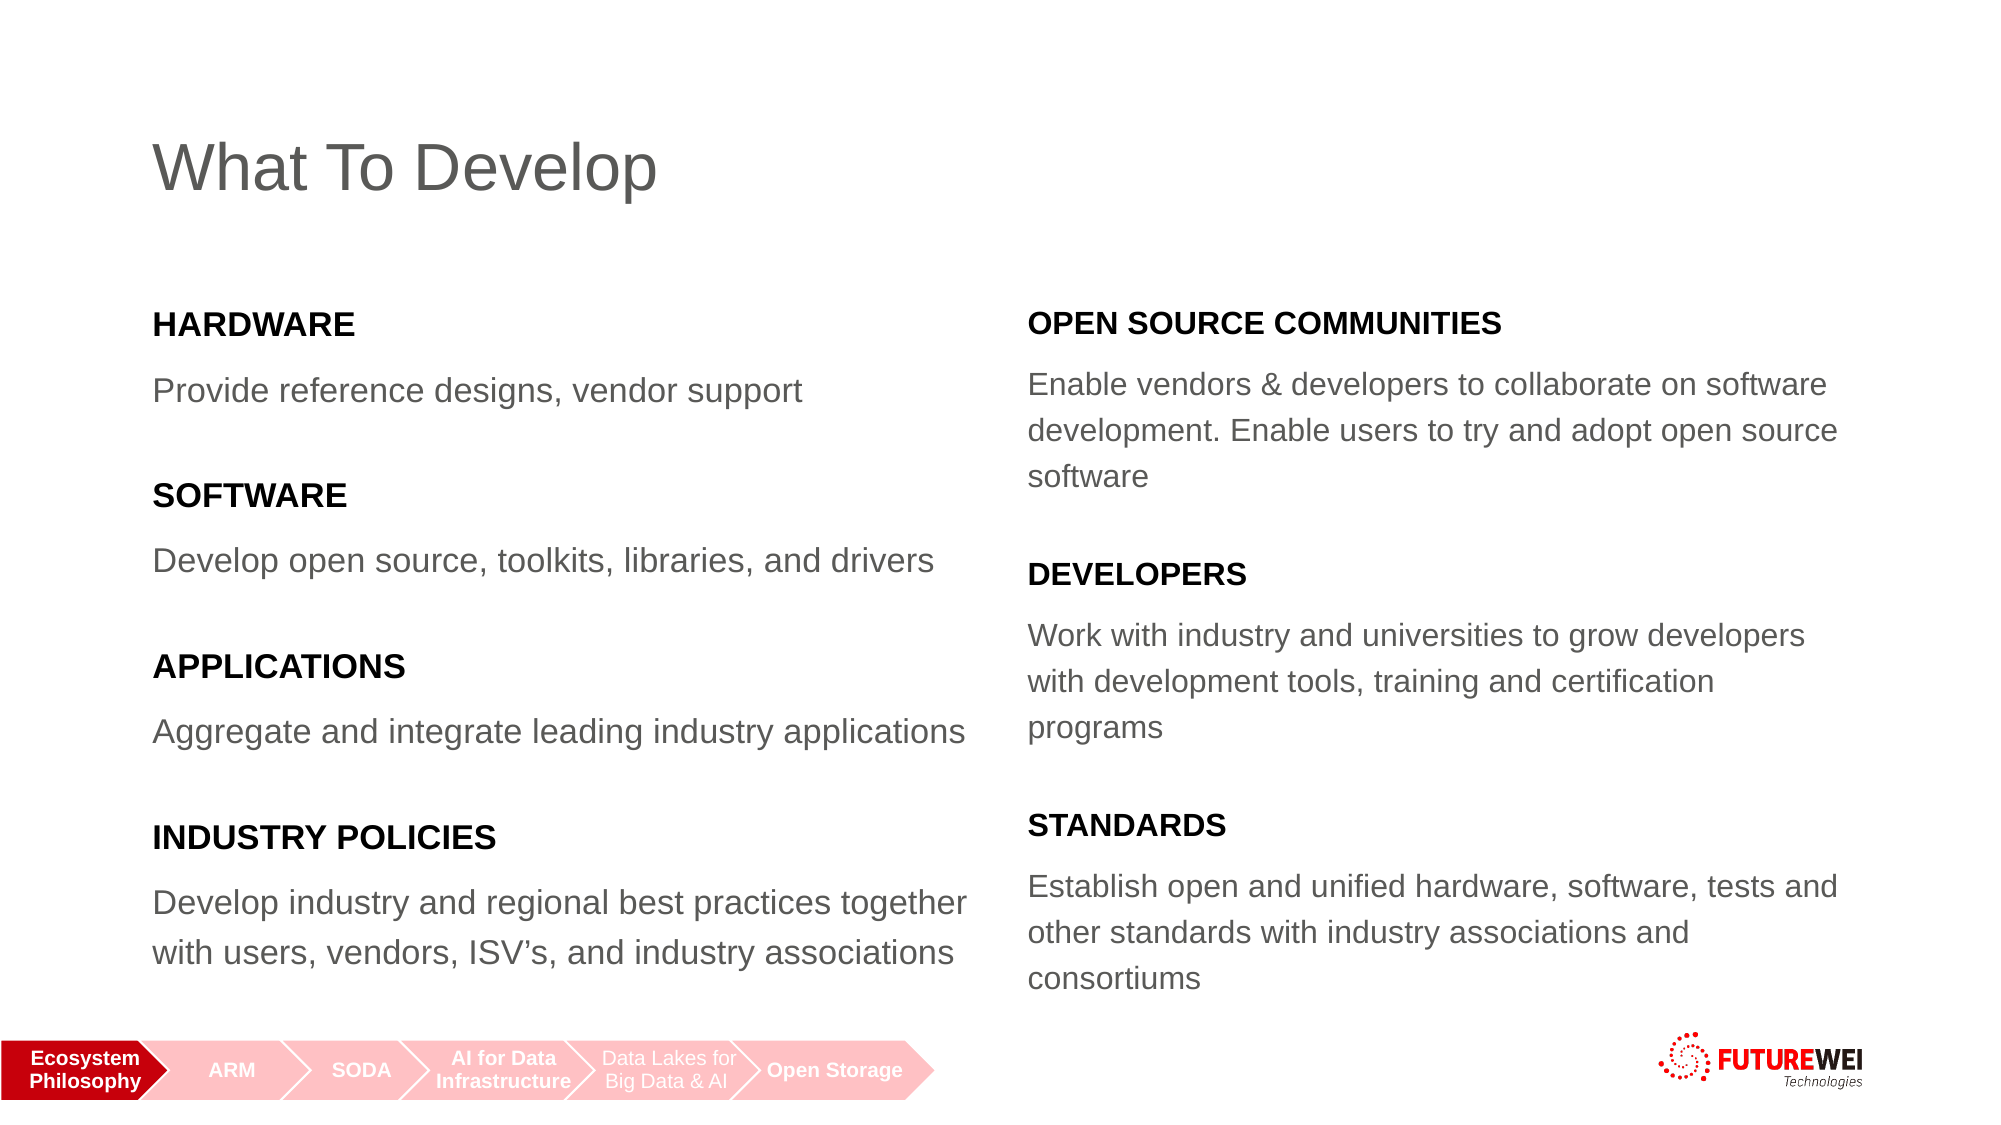

# What To Develop
HARDWARE
Provide reference designs, vendor support

SOFTWARE
Develop open source, toolkits, libraries, and drivers

APPLICATIONS
Aggregate and integrate leading industry applications

INDUSTRY POLICIES
Develop industry and regional best practices together with users, vendors, ISV’s, and industry associations
OPEN SOURCE COMMUNITIES
Enable vendors & developers to collaborate on software development. Enable users to try and adopt open source software

DEVELOPERS
Work with industry and universities to grow developers with development tools, training and certification programs

STANDARDS
Establish open and unified hardware, software, tests and other standards with industry associations and consortiums
Ecosystem Philosophy
ARM
SODA
AI for Data Infrastructure
Data Lakes for Big Data & AI
Open Storage
15
FUTUREWEI INTERNAL